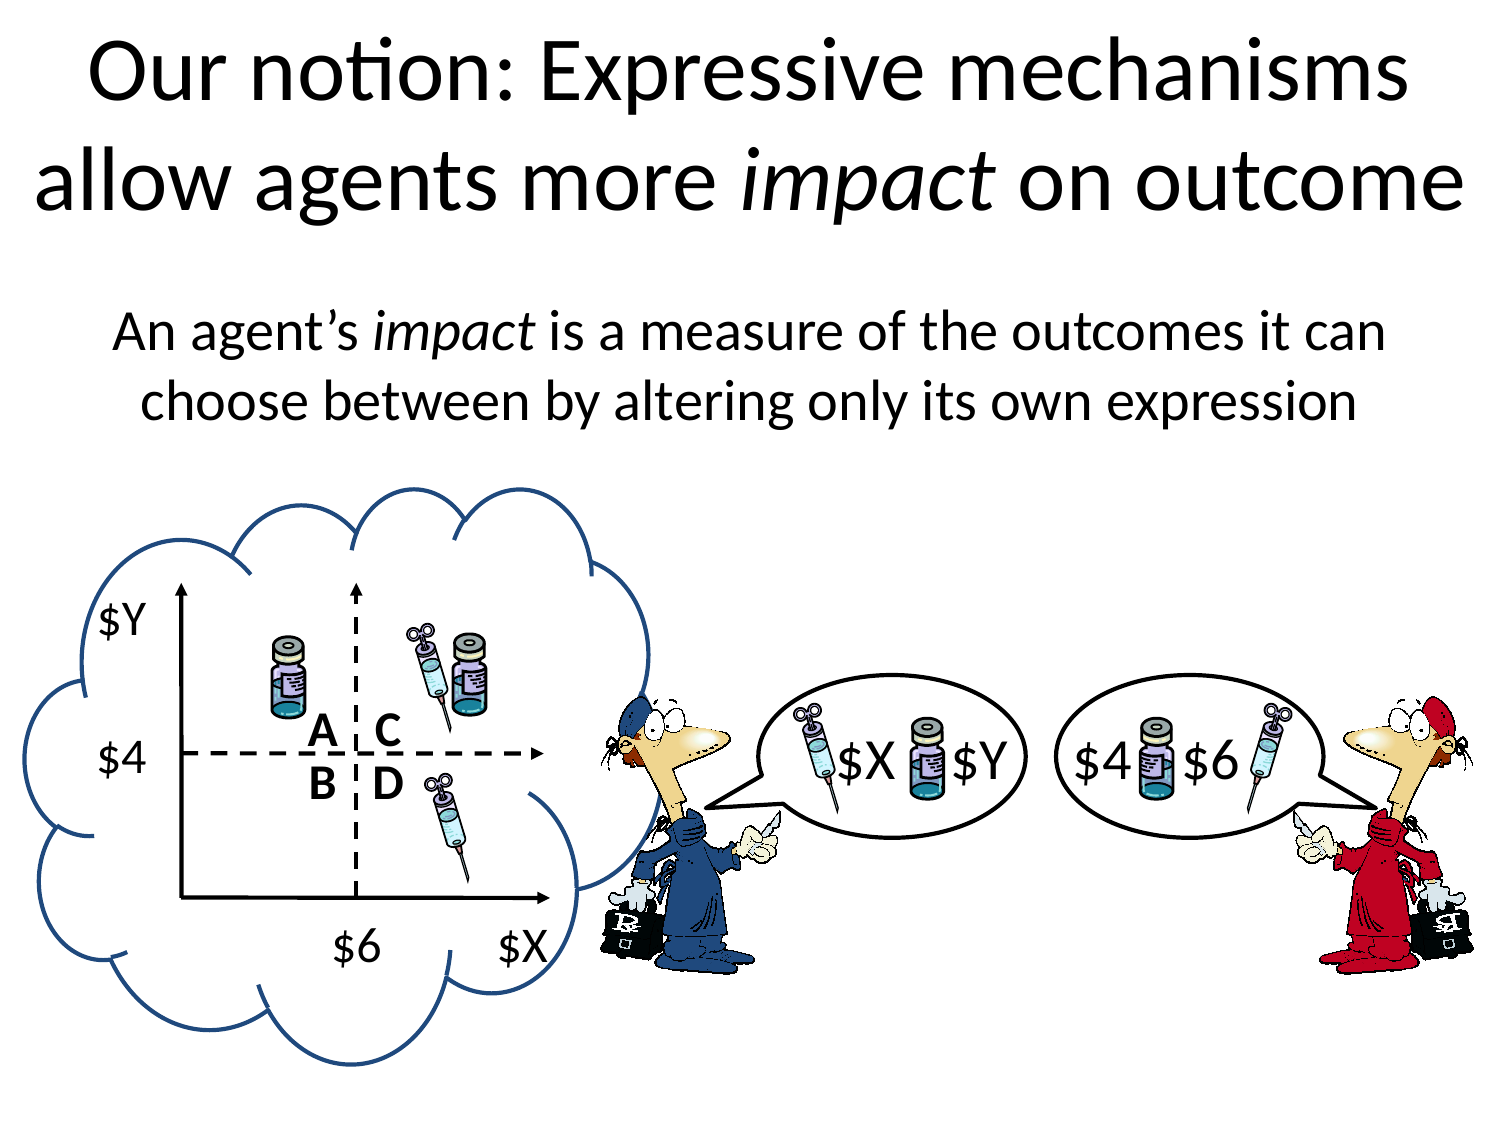

# Our notion: Expressive mechanisms allow agents more impact on outcome
An agent’s impact is a measure of the outcomes it can choose between by altering only its own expression

$Y
$X
$6

A
B
C
D
$4

$X
$Y

$4
$6